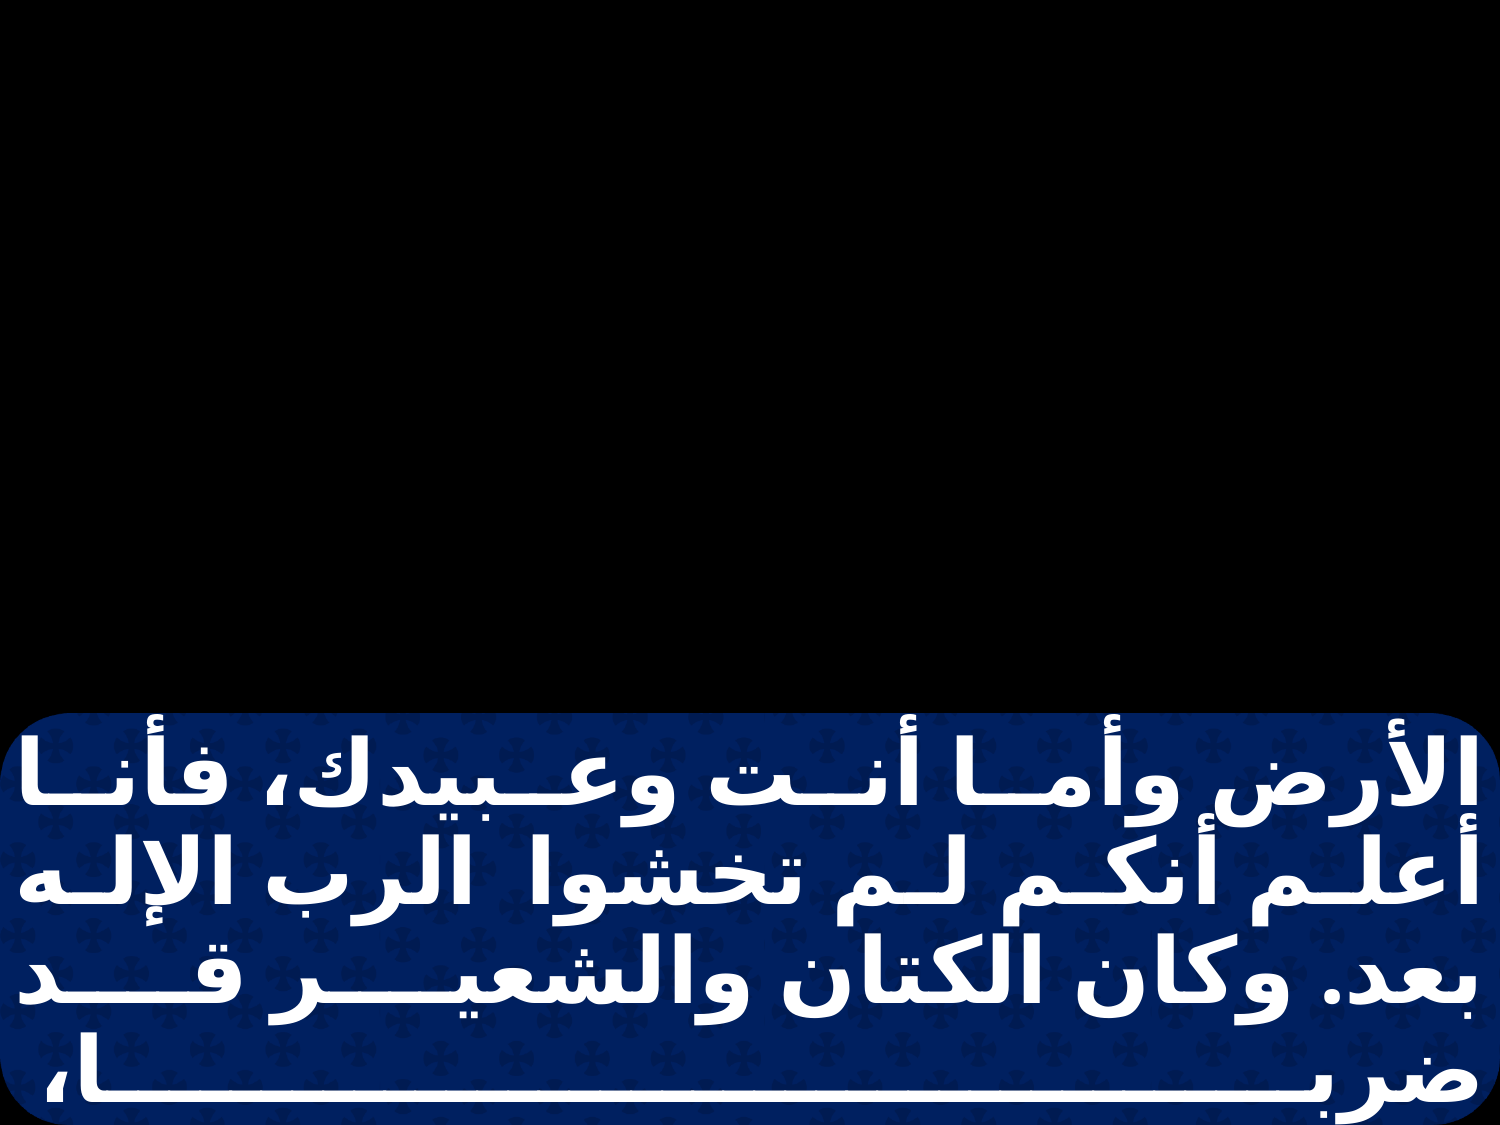

الأرض وأما أنت وعبيدك، فأنا أعلم أنكم لم تخشوا  الرب الإله بعد. وكان الكتان والشعير قد ضربا،